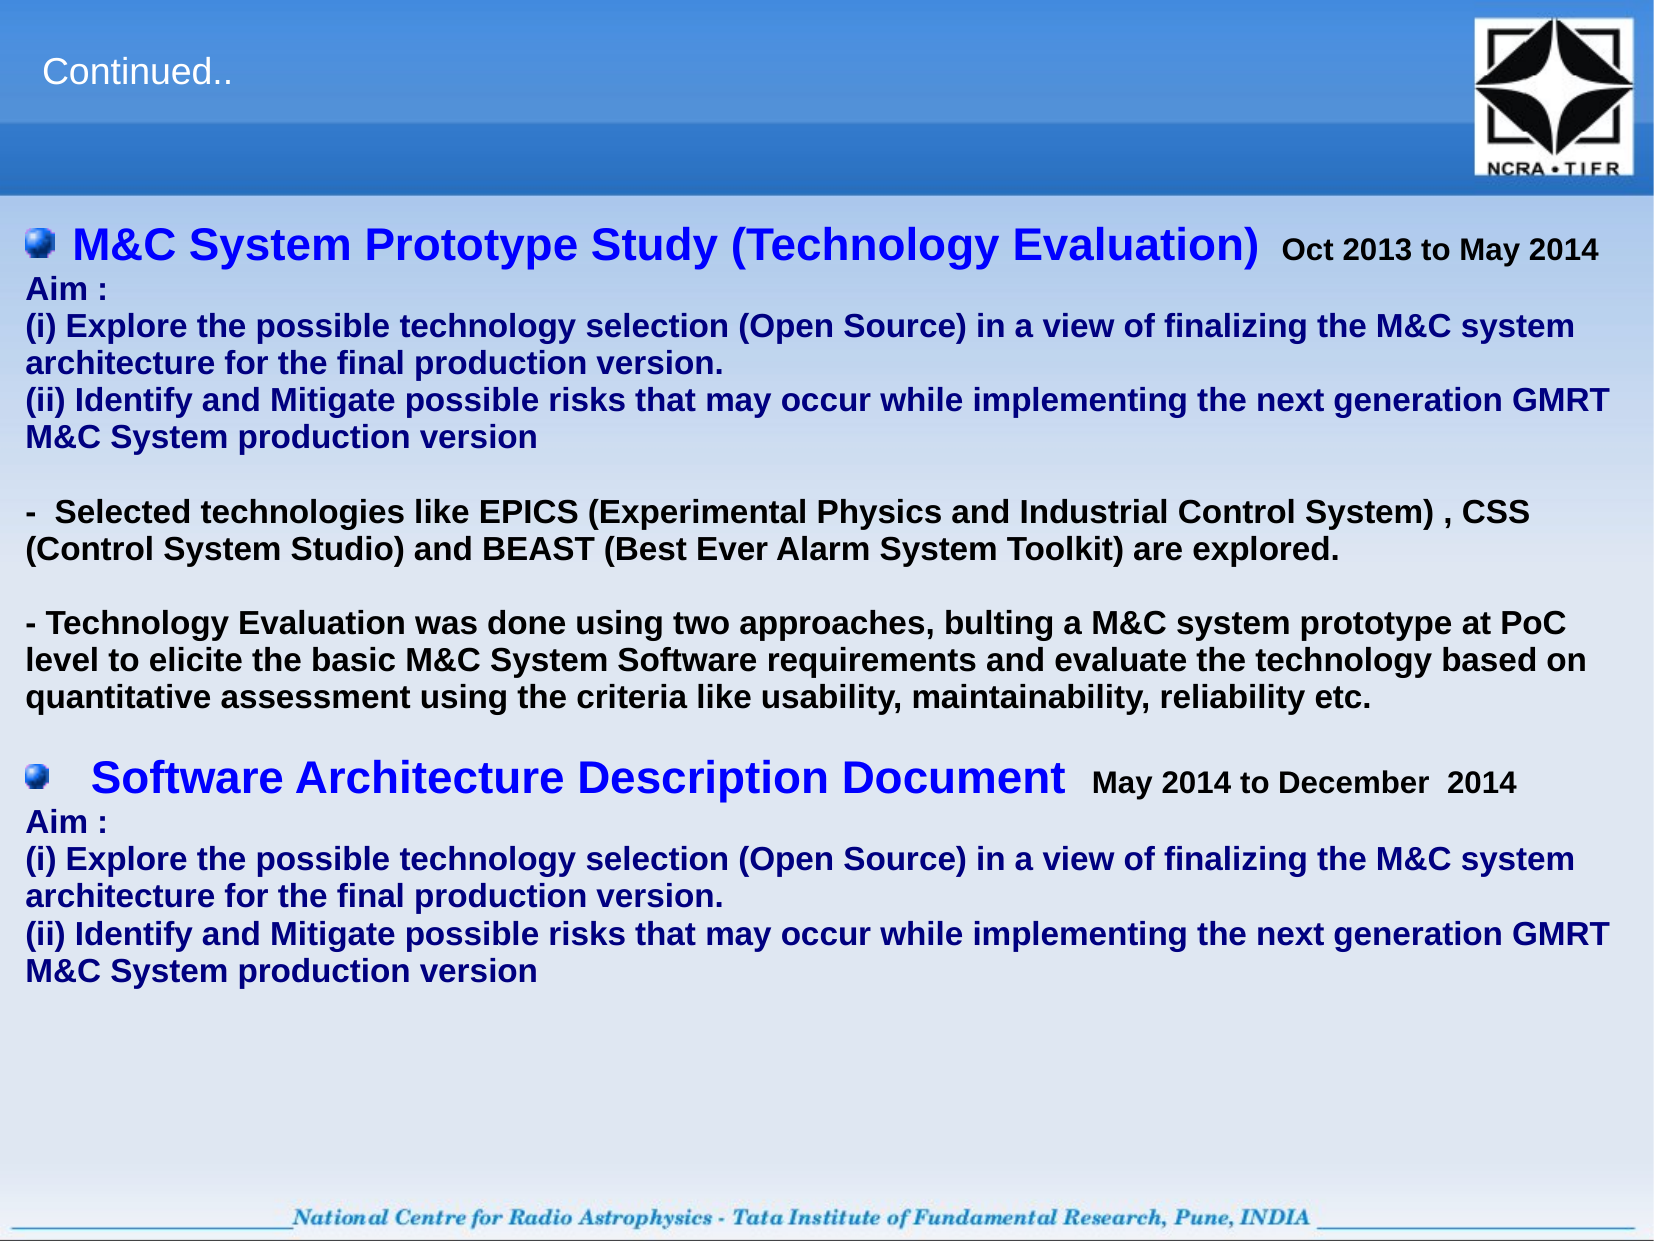

Continued..
 M&C System Prototype Study (Technology Evaluation)  Oct 2013 to May 2014
Aim :
(i) Explore the possible technology selection (Open Source) in a view of finalizing the M&C system architecture for the final production version.
(ii) Identify and Mitigate possible risks that may occur while implementing the next generation GMRT M&C System production version

-  Selected technologies like EPICS (Experimental Physics and Industrial Control System) , CSS (Control System Studio) and BEAST (Best Ever Alarm System Toolkit) are explored.

- Technology Evaluation was done using two approaches, bulting a M&C system prototype at PoC level to elicite the basic M&C System Software requirements and evaluate the technology based on quantitative assessment using the criteria like usability, maintainability, reliability etc.

   Software Architecture Description Document  May 2014 to December  2014
Aim :
(i) Explore the possible technology selection (Open Source) in a view of finalizing the M&C system architecture for the final production version.
(ii) Identify and Mitigate possible risks that may occur while implementing the next generation GMRT M&C System production version